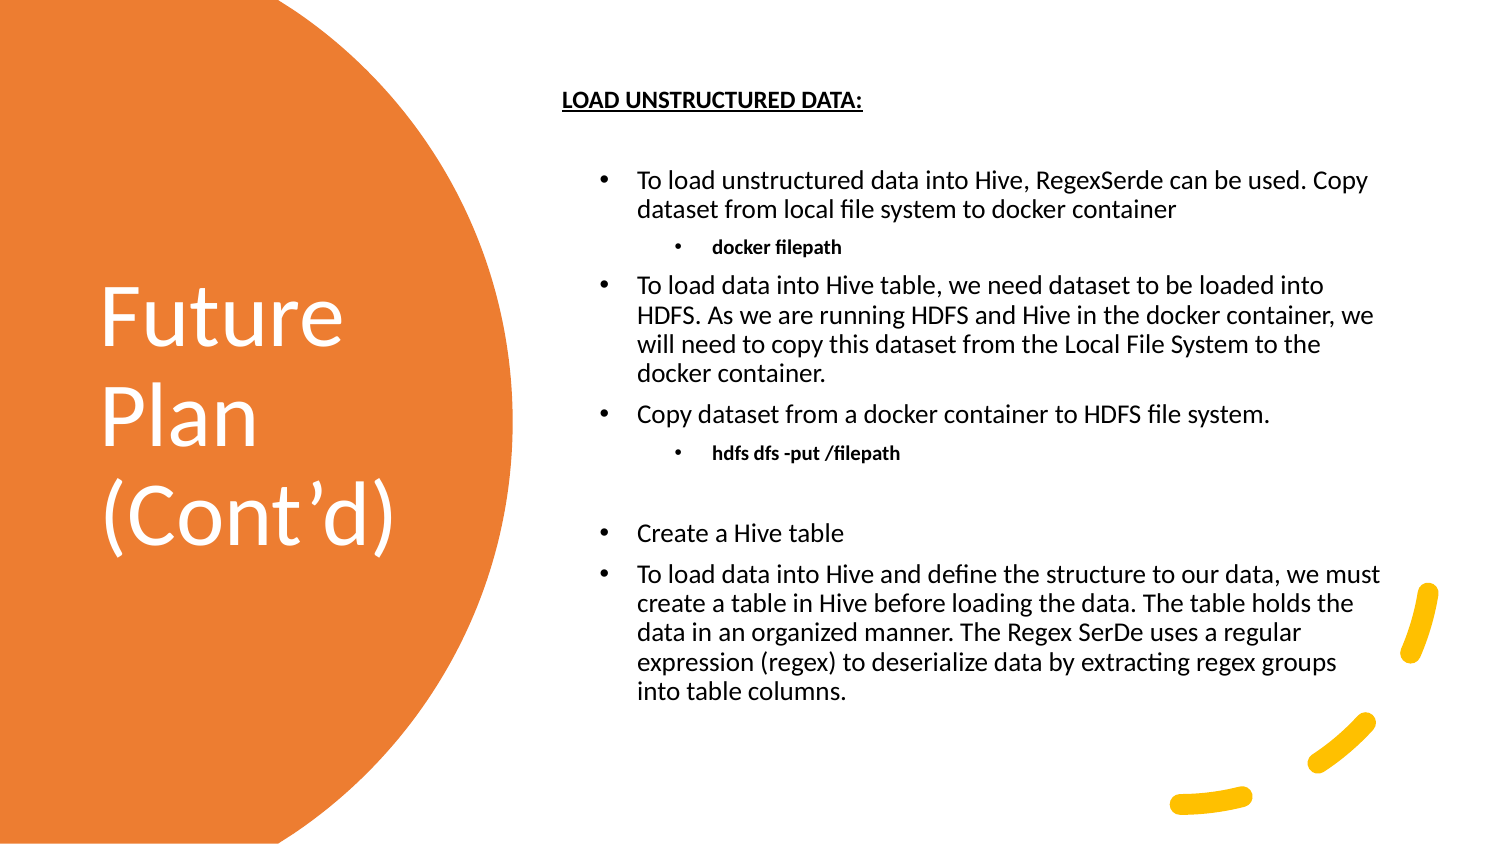

LOAD UNSTRUCTURED DATA:

To load unstructured data into Hive, RegexSerde can be used. Copy dataset from local file system to docker container
docker filepath
To load data into Hive table, we need dataset to be loaded into HDFS. As we are running HDFS and Hive in the docker container, we will need to copy this dataset from the Local File System to the docker container.
Copy dataset from a docker container to HDFS file system.
hdfs dfs -put /filepath

Create a Hive table
To load data into Hive and define the structure to our data, we must create a table in Hive before loading the data. The table holds the data in an organized manner. The Regex SerDe uses a regular expression (regex) to deserialize data by extracting regex groups into table columns.

# Future Plan (Cont’d)